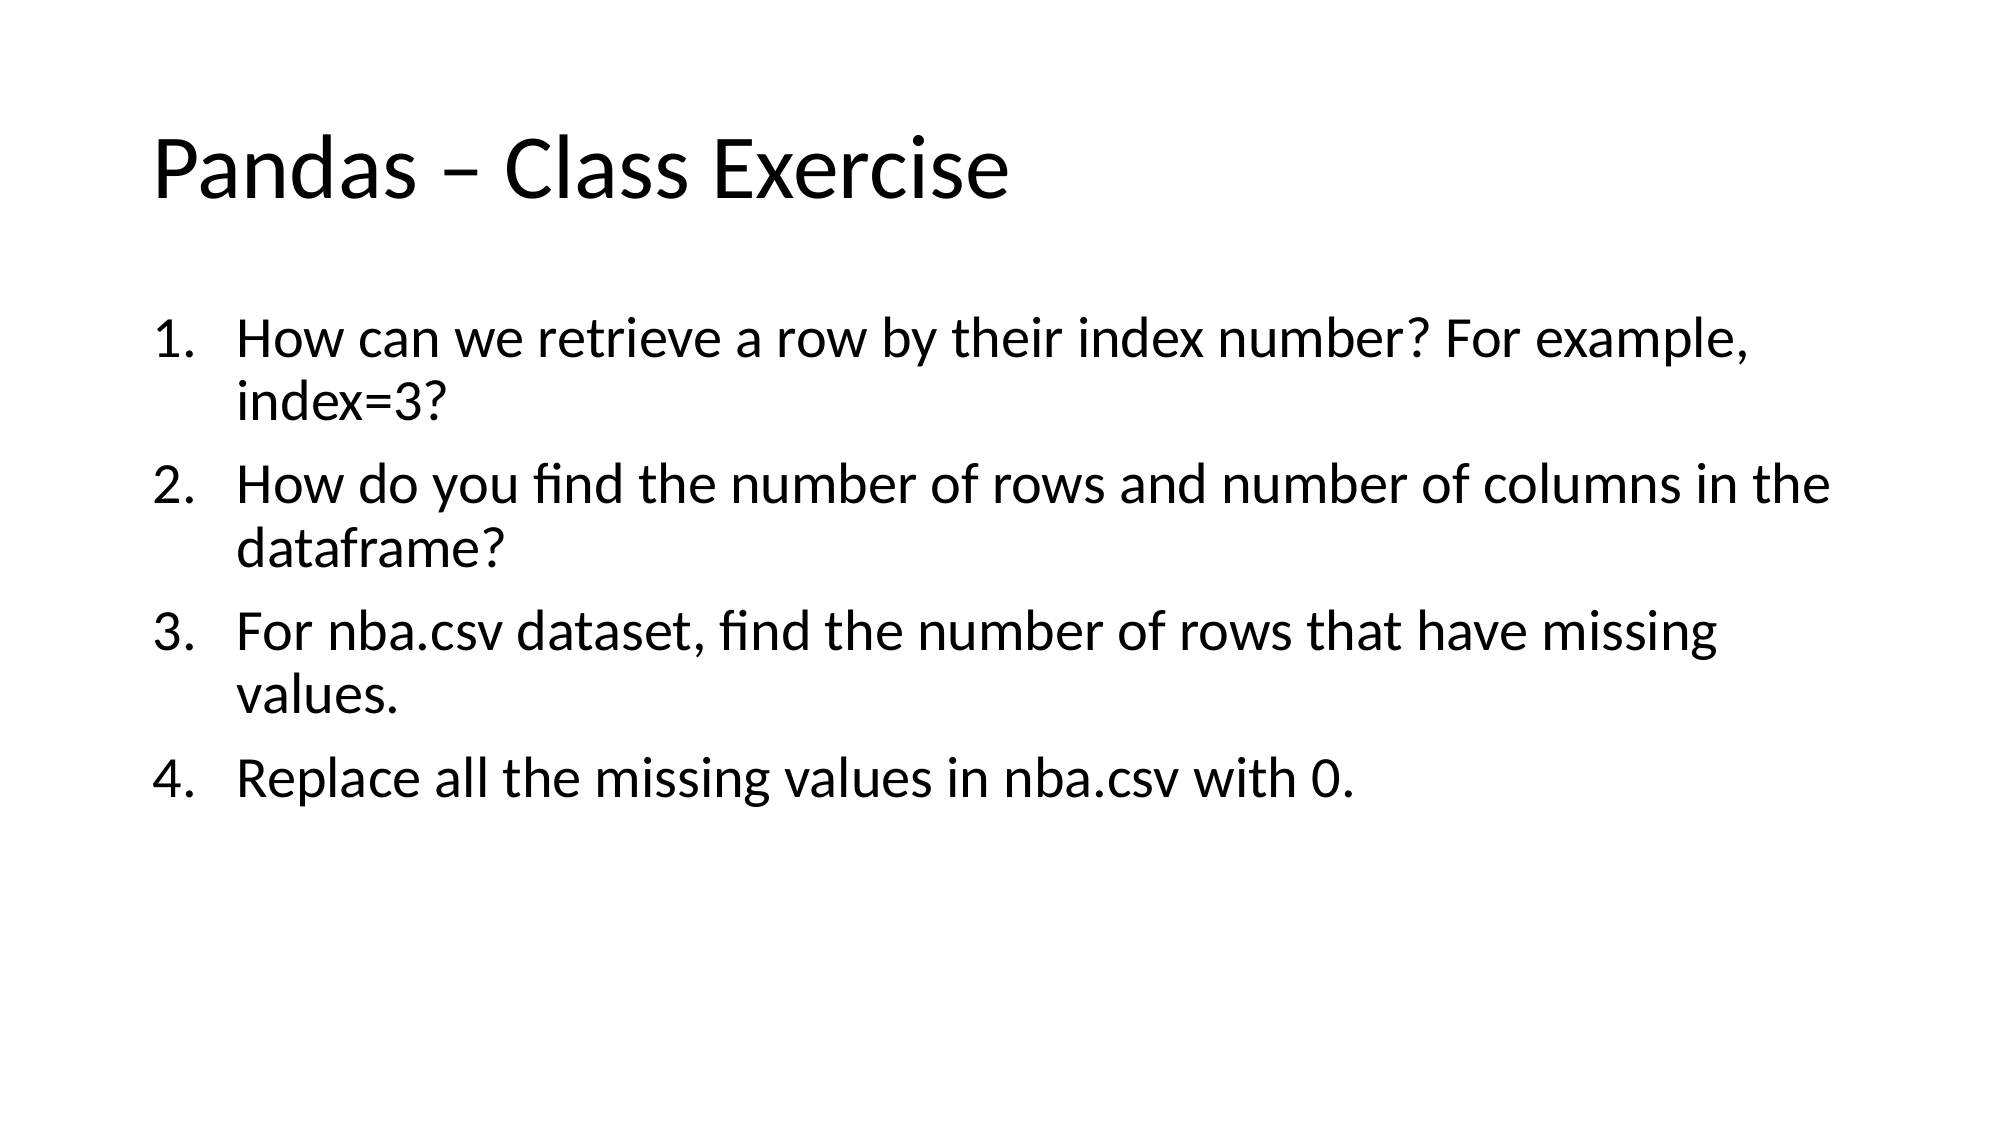

# Pandas – Class Exercise
How can we retrieve a row by their index number? For example, index=3?
How do you find the number of rows and number of columns in the dataframe?
For nba.csv dataset, find the number of rows that have missing values.
Replace all the missing values in nba.csv with 0.